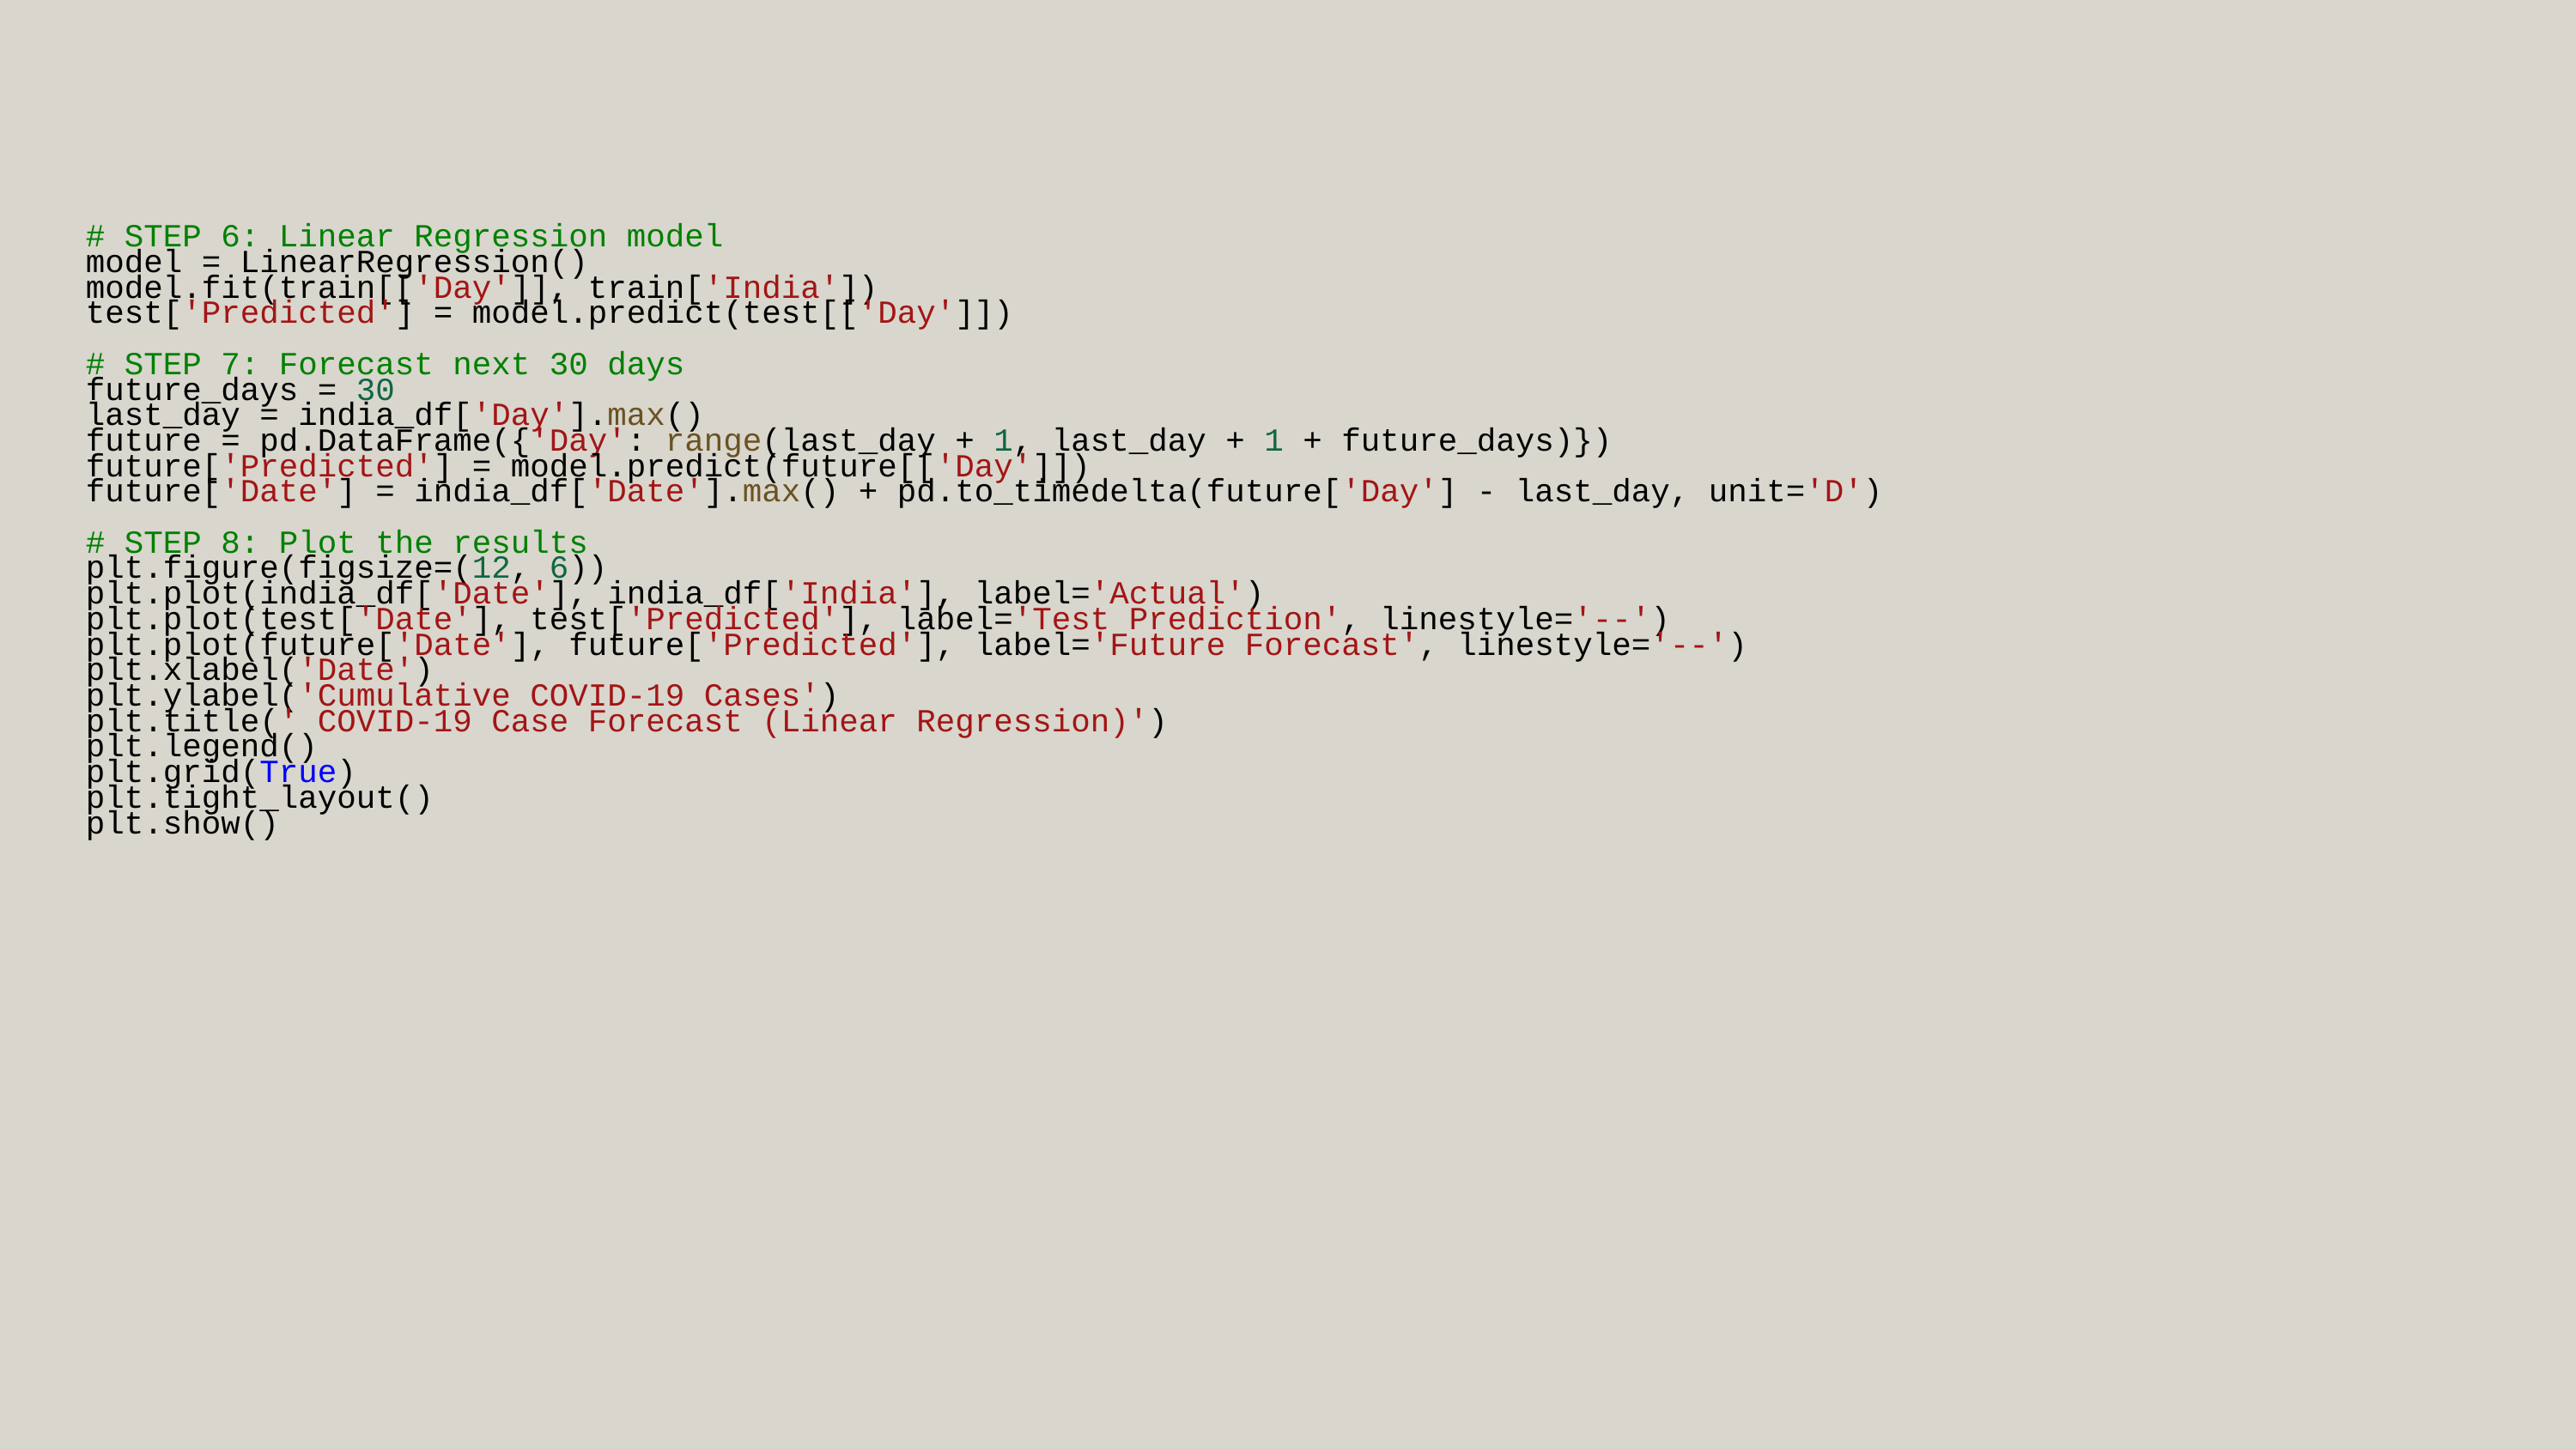

# STEP 6: Linear Regression model
model = LinearRegression()
model.fit(train[['Day']], train['India'])
test['Predicted'] = model.predict(test[['Day']])
# STEP 7: Forecast next 30 days
future_days = 30
last_day = india_df['Day'].max()
future = pd.DataFrame({'Day': range(last_day + 1, last_day + 1 + future_days)})
future['Predicted'] = model.predict(future[['Day']])
future['Date'] = india_df['Date'].max() + pd.to_timedelta(future['Day'] - last_day, unit='D')
# STEP 8: Plot the results
plt.figure(figsize=(12, 6))
plt.plot(india_df['Date'], india_df['India'], label='Actual')
plt.plot(test['Date'], test['Predicted'], label='Test Prediction', linestyle='--')
plt.plot(future['Date'], future['Predicted'], label='Future Forecast', linestyle='--')
plt.xlabel('Date')
plt.ylabel('Cumulative COVID-19 Cases')
plt.title(' COVID-19 Case Forecast (Linear Regression)')
plt.legend()
plt.grid(True)
plt.tight_layout()
plt.show()